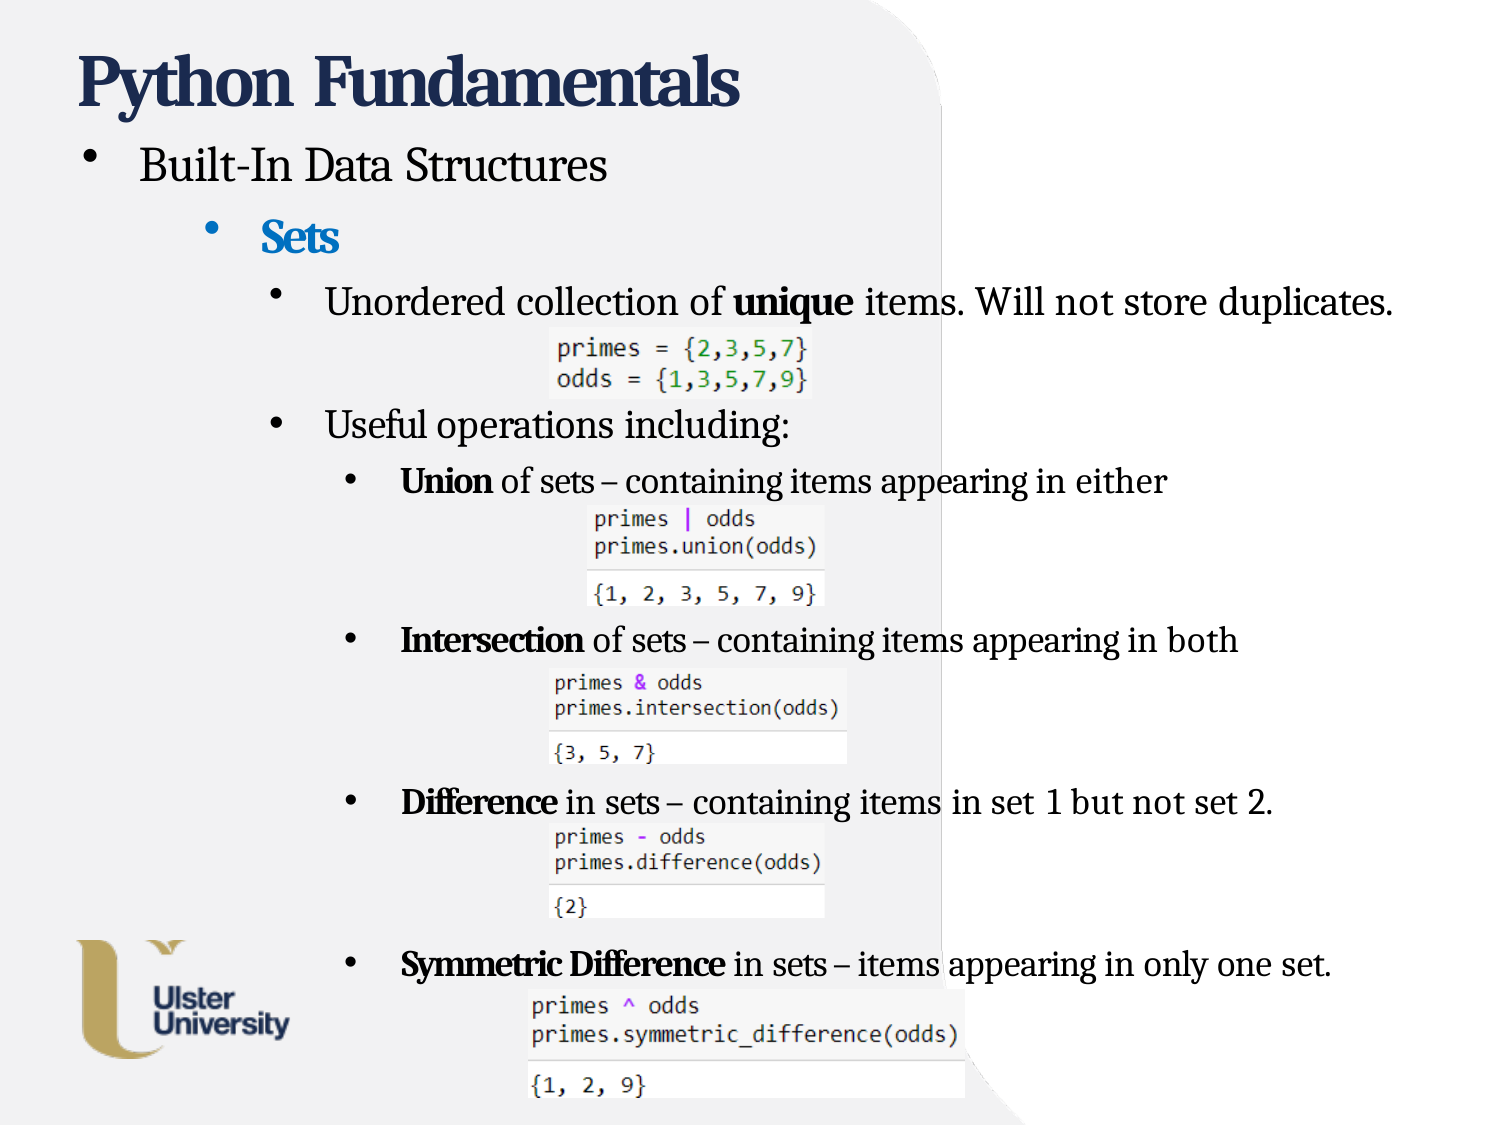

# Python Fundamentals
Built-In Data Structures
Sets
Unordered collection of unique items. Will not store duplicates.

Useful operations including:
Union of sets – containing items appearing in either

Intersection of sets – containing items appearing in both

Difference in sets – containing items in set 1 but not set 2.

Symmetric Difference in sets – items appearing in only one set.